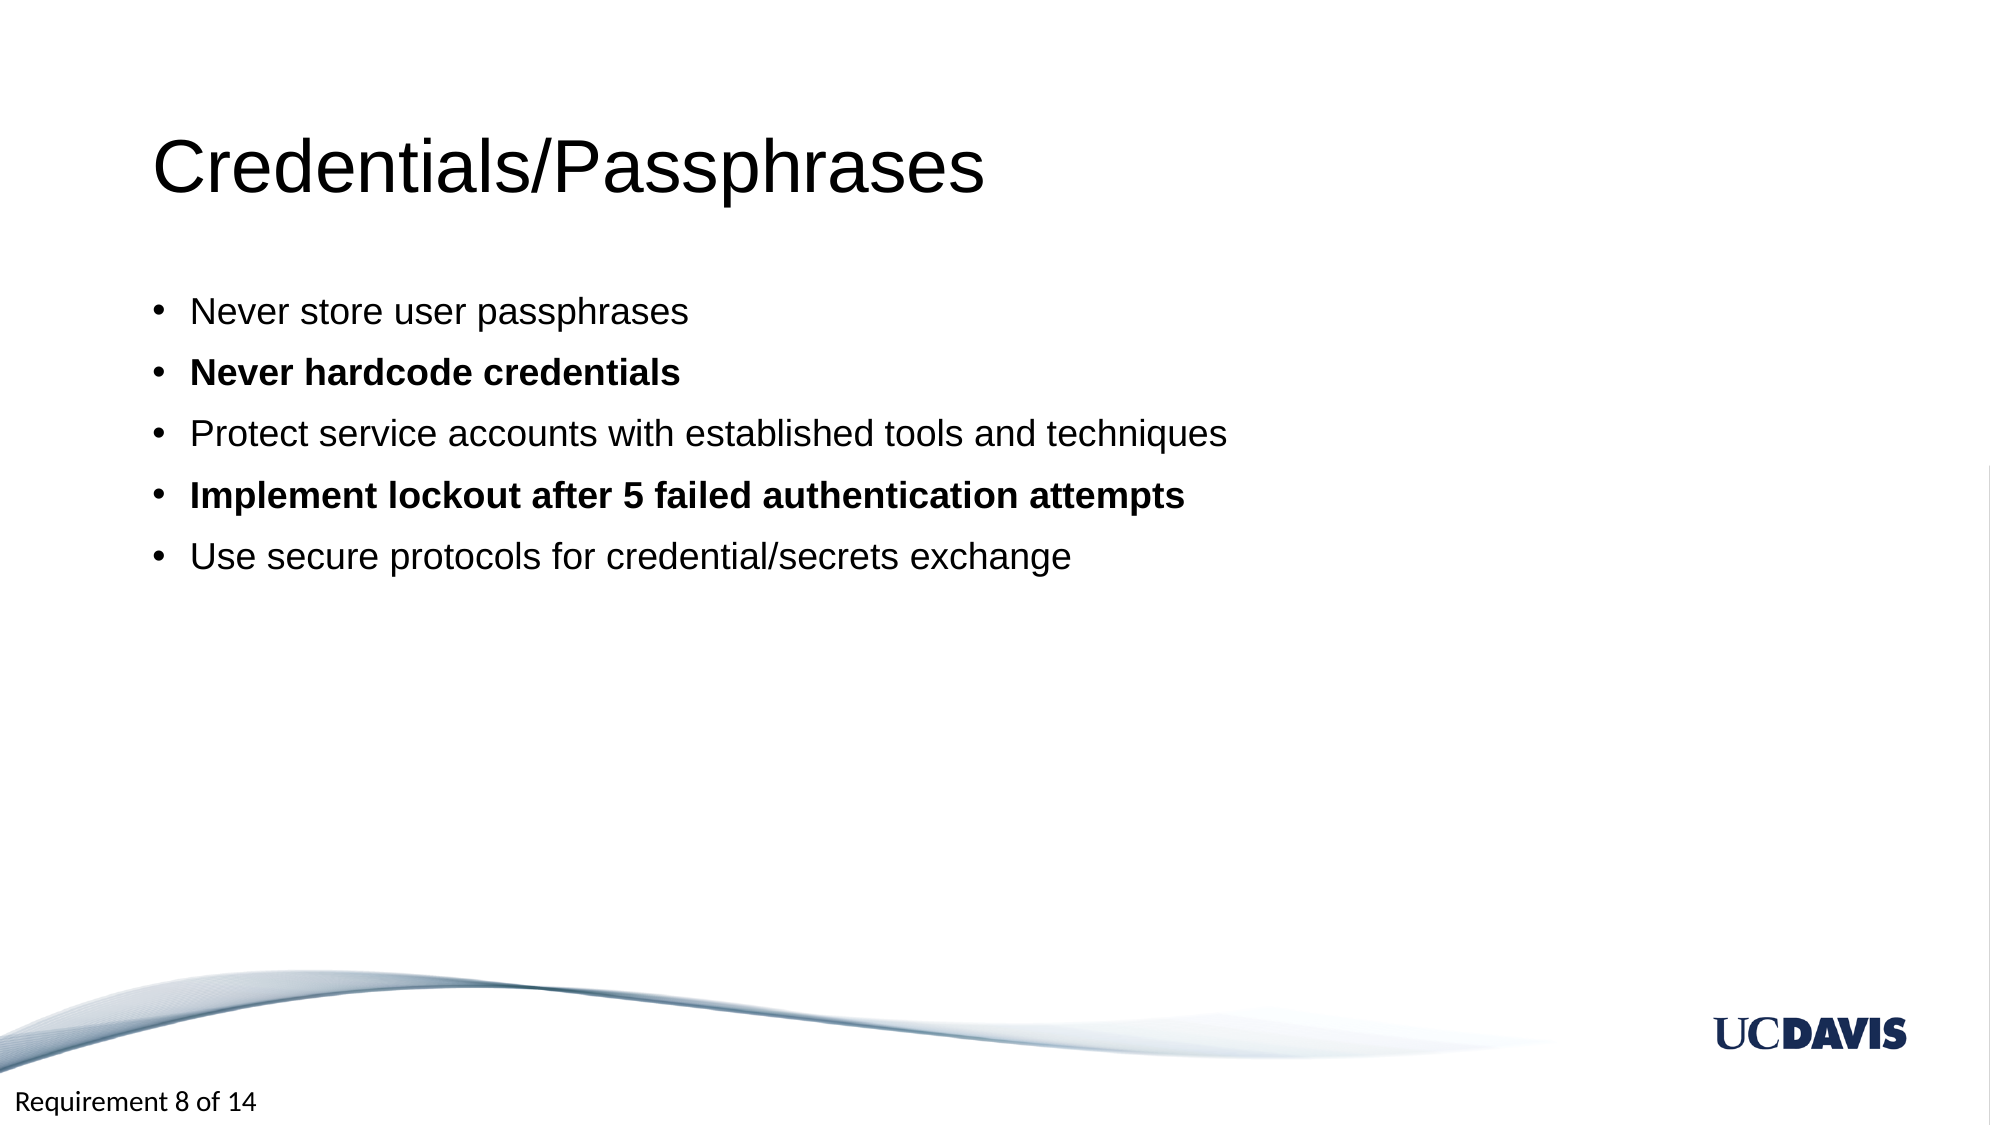

# Credentials/Passphrases
Never store user passphrases
Never hardcode credentials
Protect service accounts with established tools and techniques
Implement lockout after 5 failed authentication attempts
Use secure protocols for credential/secrets exchange
Requirement 8 of 14